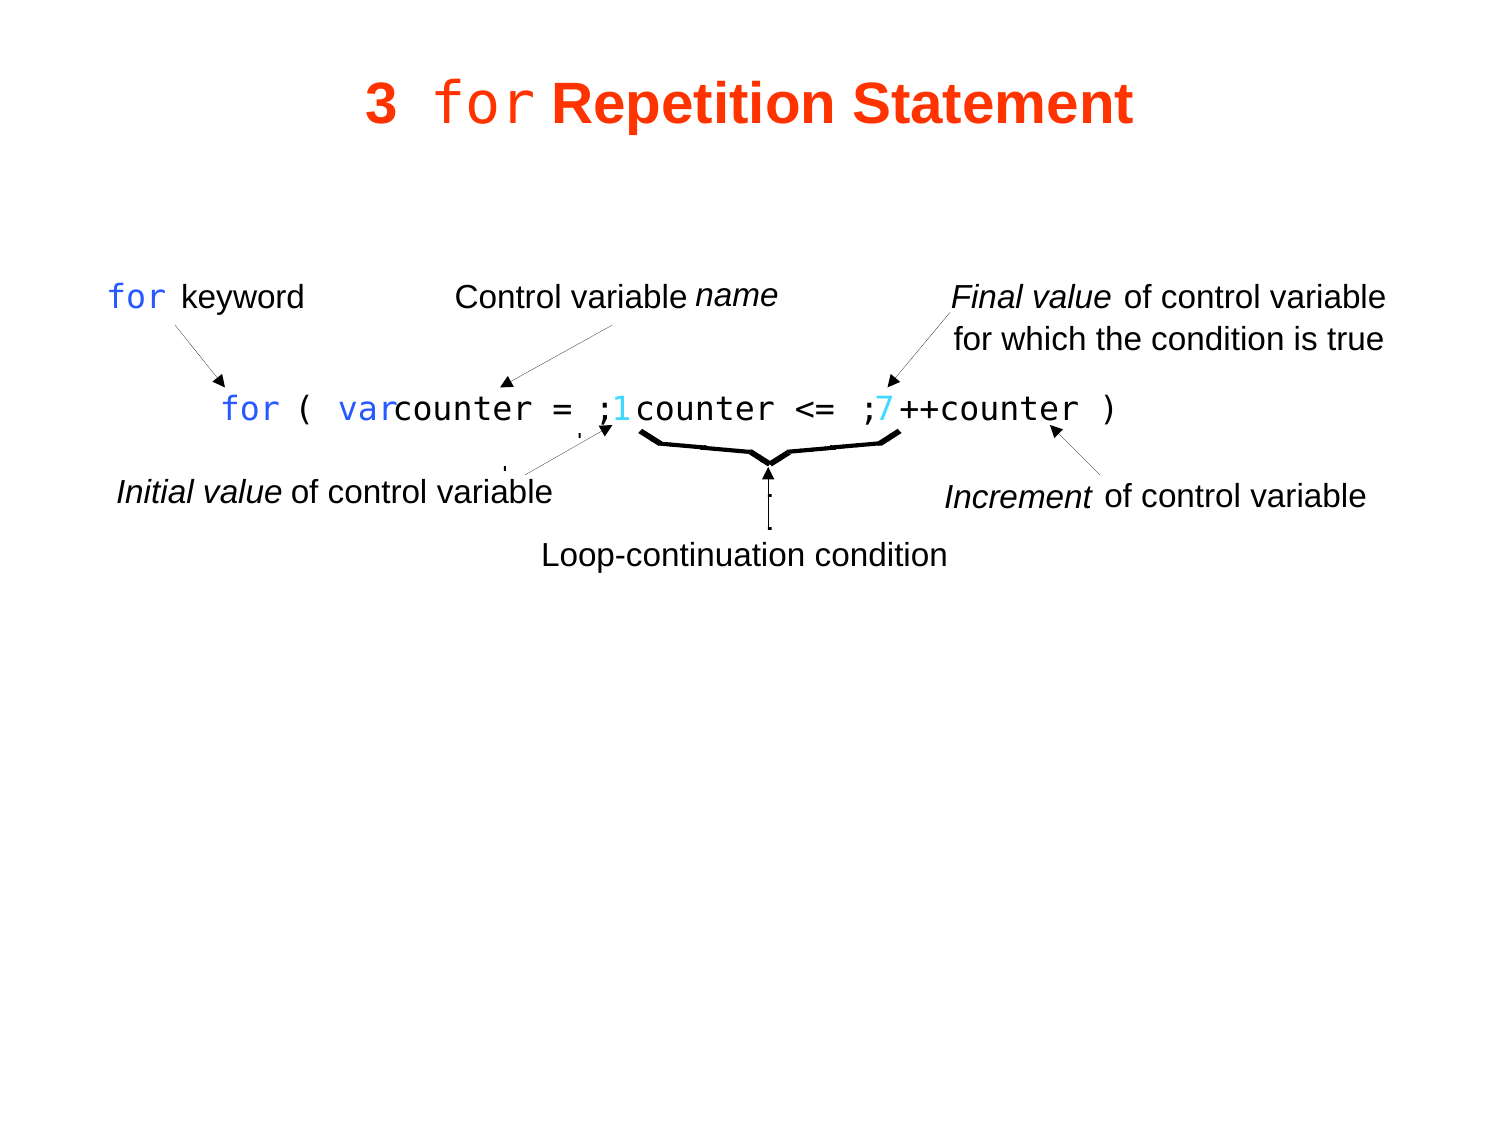

# 3  for Repetition Statement
name
for
 keyword
Control variable
Final value
 of control variable

for which the condition is true

for
 (
var
 counter =
1
; counter <=
7
; ++counter )

Initial value
 of control variable
 of control variable
Increment

Loop-continuation condition